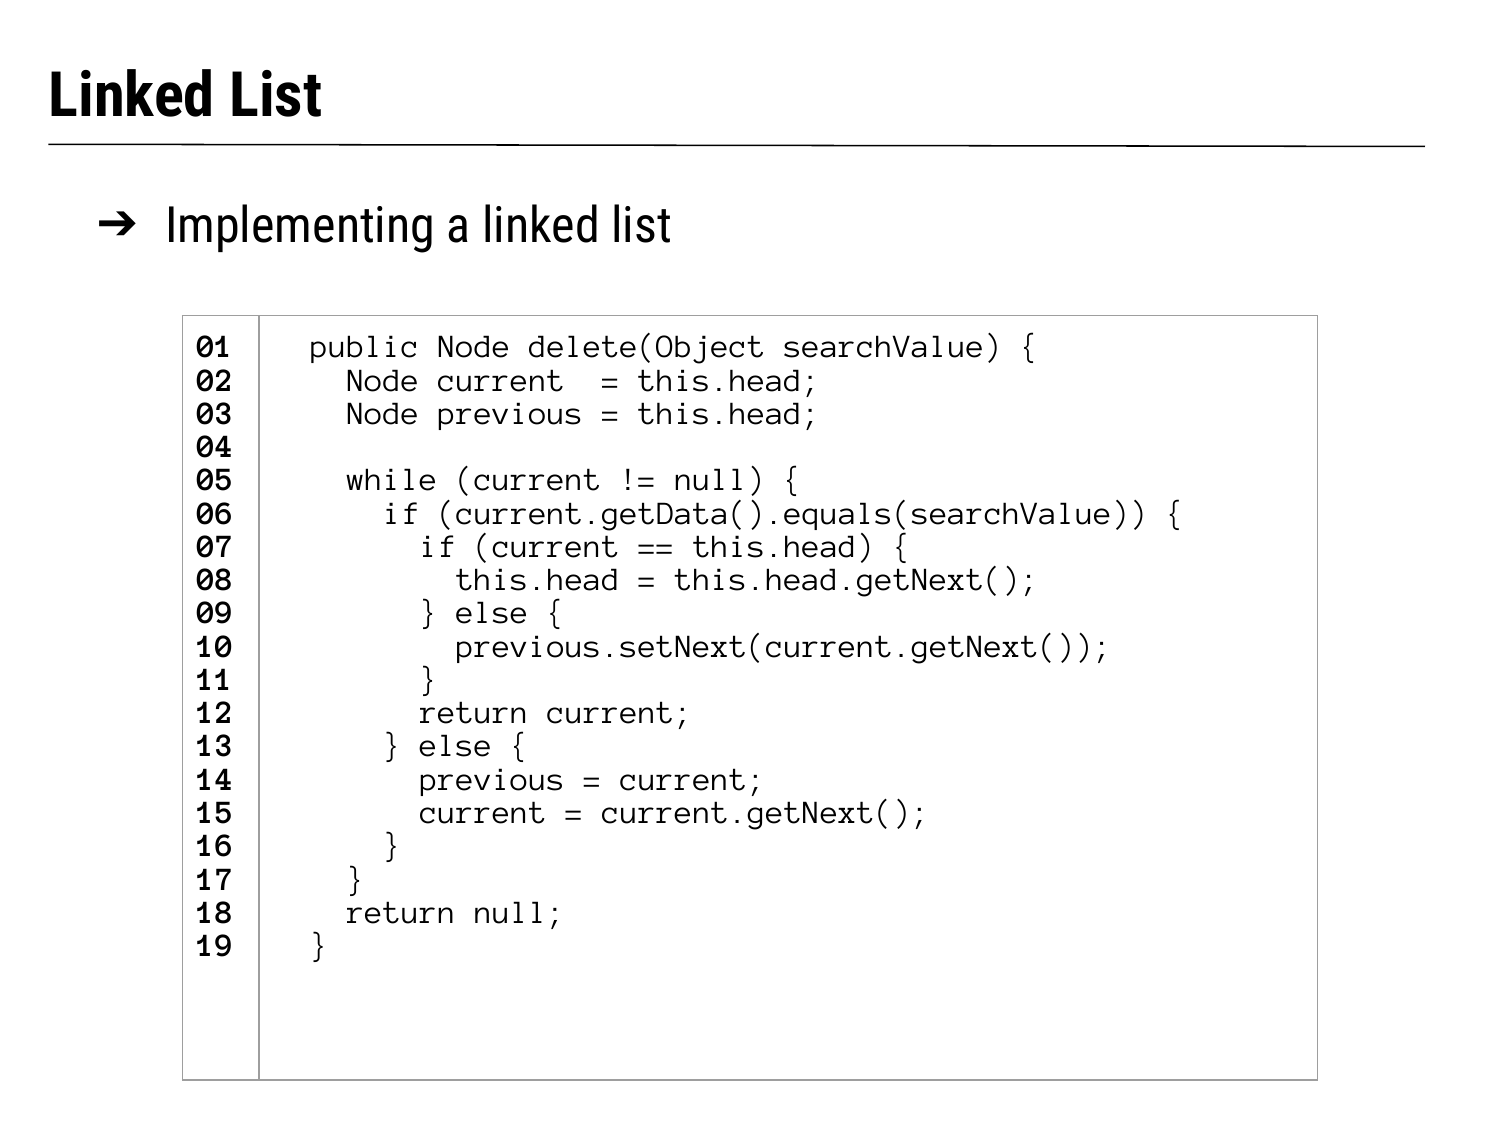

# Linked List
Implementing a linked list
| 01 02 03 04 05 06 07 08 09 10 11 12 13 14 15 16 17 18 19 | public Node delete(Object searchValue) { Node current = this.head; Node previous = this.head; while (current != null) { if (current.getData().equals(searchValue)) { if (current == this.head) { this.head = this.head.getNext(); } else { previous.setNext(current.getNext()); } return current; } else { previous = current; current = current.getNext(); } } return null; } |
| --- | --- |